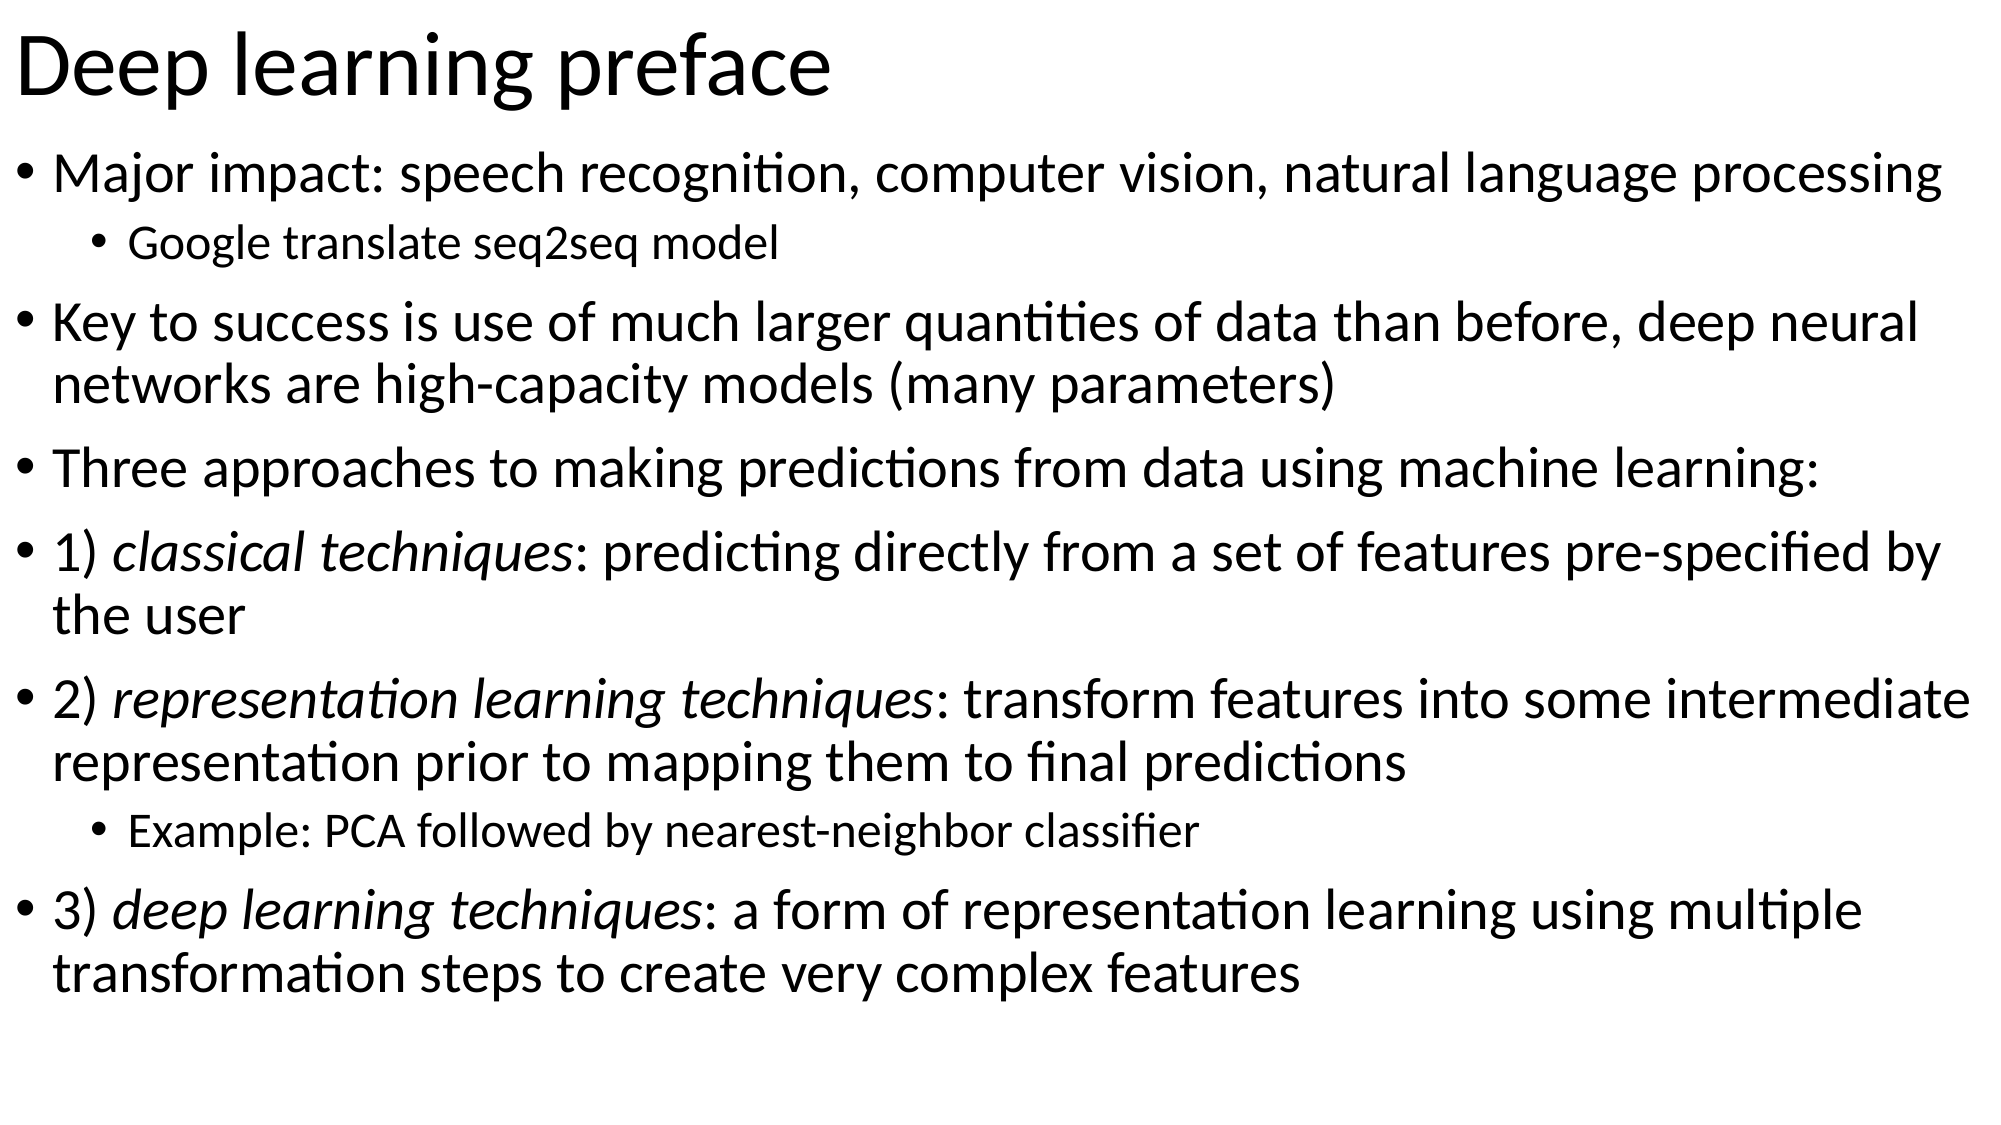

# Deep learning preface
Major impact: speech recognition, computer vision, natural language processing
Google translate seq2seq model
Key to success is use of much larger quantities of data than before, deep neural networks are high-capacity models (many parameters)
Three approaches to making predictions from data using machine learning:
1) classical techniques: predicting directly from a set of features pre-specified by the user
2) representation learning techniques: transform features into some intermediate representation prior to mapping them to final predictions
Example: PCA followed by nearest-neighbor classifier
3) deep learning techniques: a form of representation learning using multiple transformation steps to create very complex features